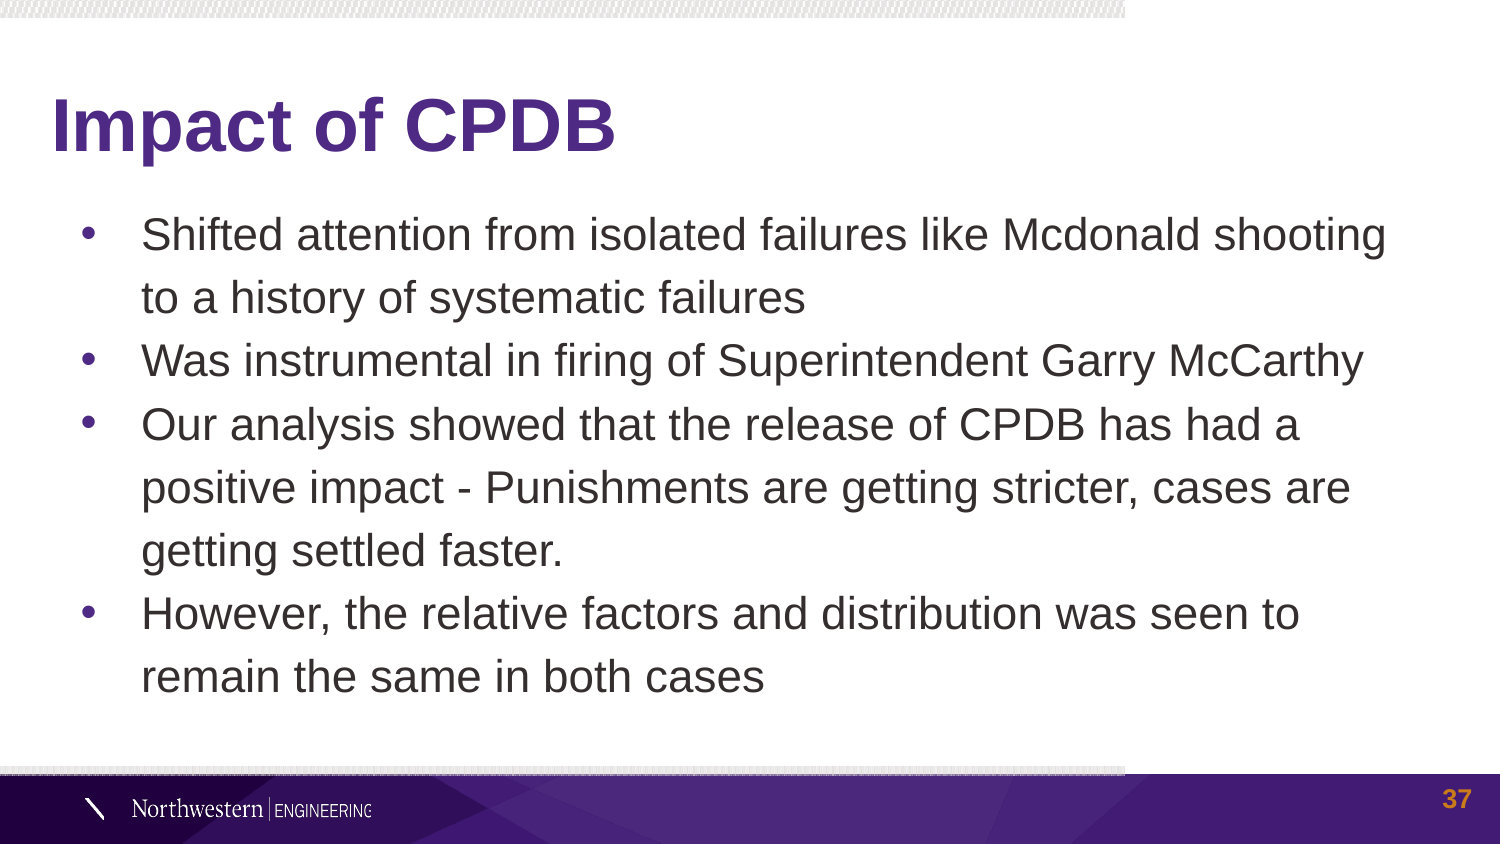

# Impact of CPDB
Shifted attention from isolated failures like Mcdonald shooting to a history of systematic failures
Was instrumental in firing of Superintendent Garry McCarthy
Our analysis showed that the release of CPDB has had a positive impact - Punishments are getting stricter, cases are getting settled faster.
However, the relative factors and distribution was seen to remain the same in both cases

37